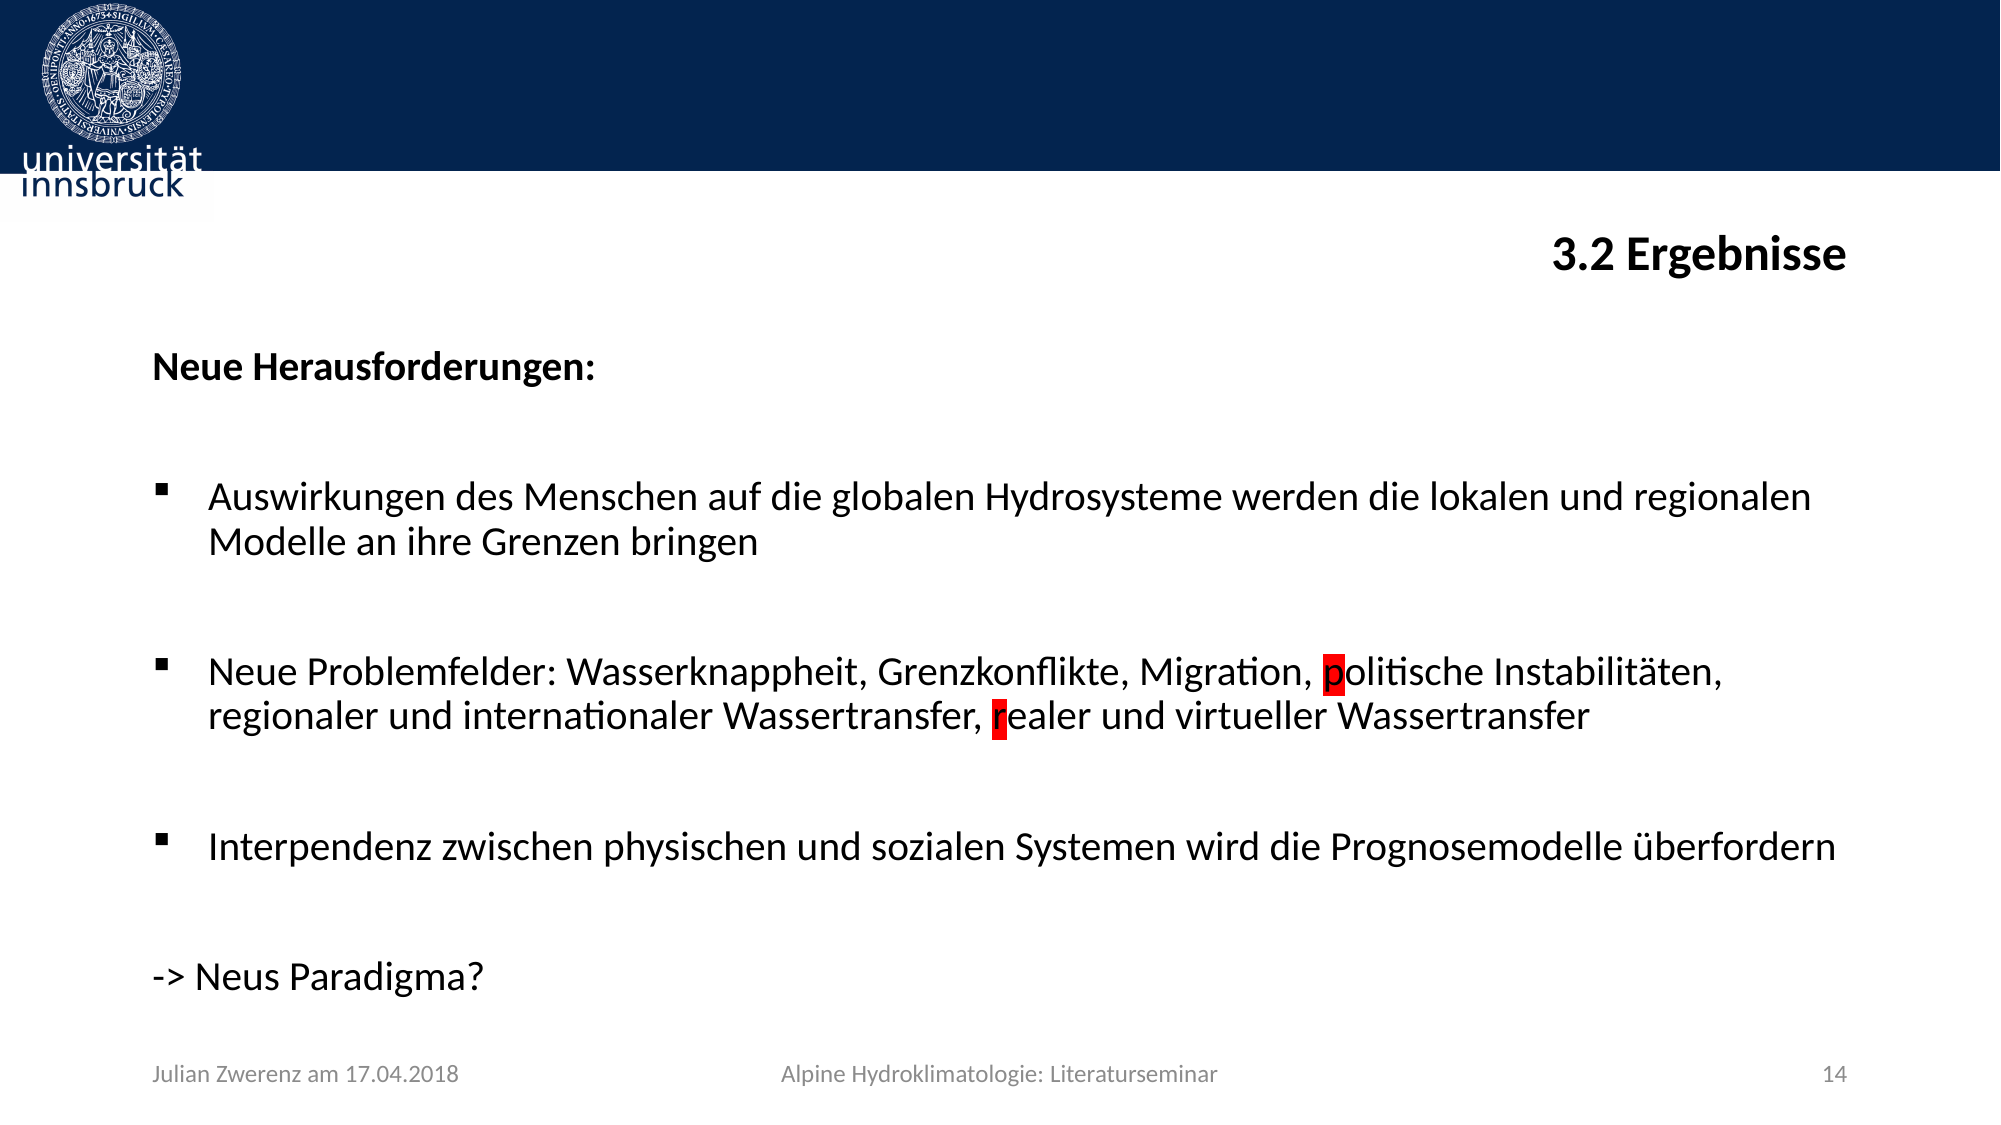

# 3.2 Ergebnisse
Neue Herausforderungen:

Auswirkungen des Menschen auf die globalen Hydrosysteme werden die lokalen und regionalen Modelle an ihre Grenzen bringen

Neue Problemfelder: Wasserknappheit, Grenzkonflikte, Migration, politische Instabilitäten, regionaler und internationaler Wassertransfer, realer und virtueller Wassertransfer

Interpendenz zwischen physischen und sozialen Systemen wird die Prognosemodelle überfordern

-> Neus Paradigma?

Julian Zwerenz am 17.04.2018
Alpine Hydroklimatologie: Literaturseminar
14